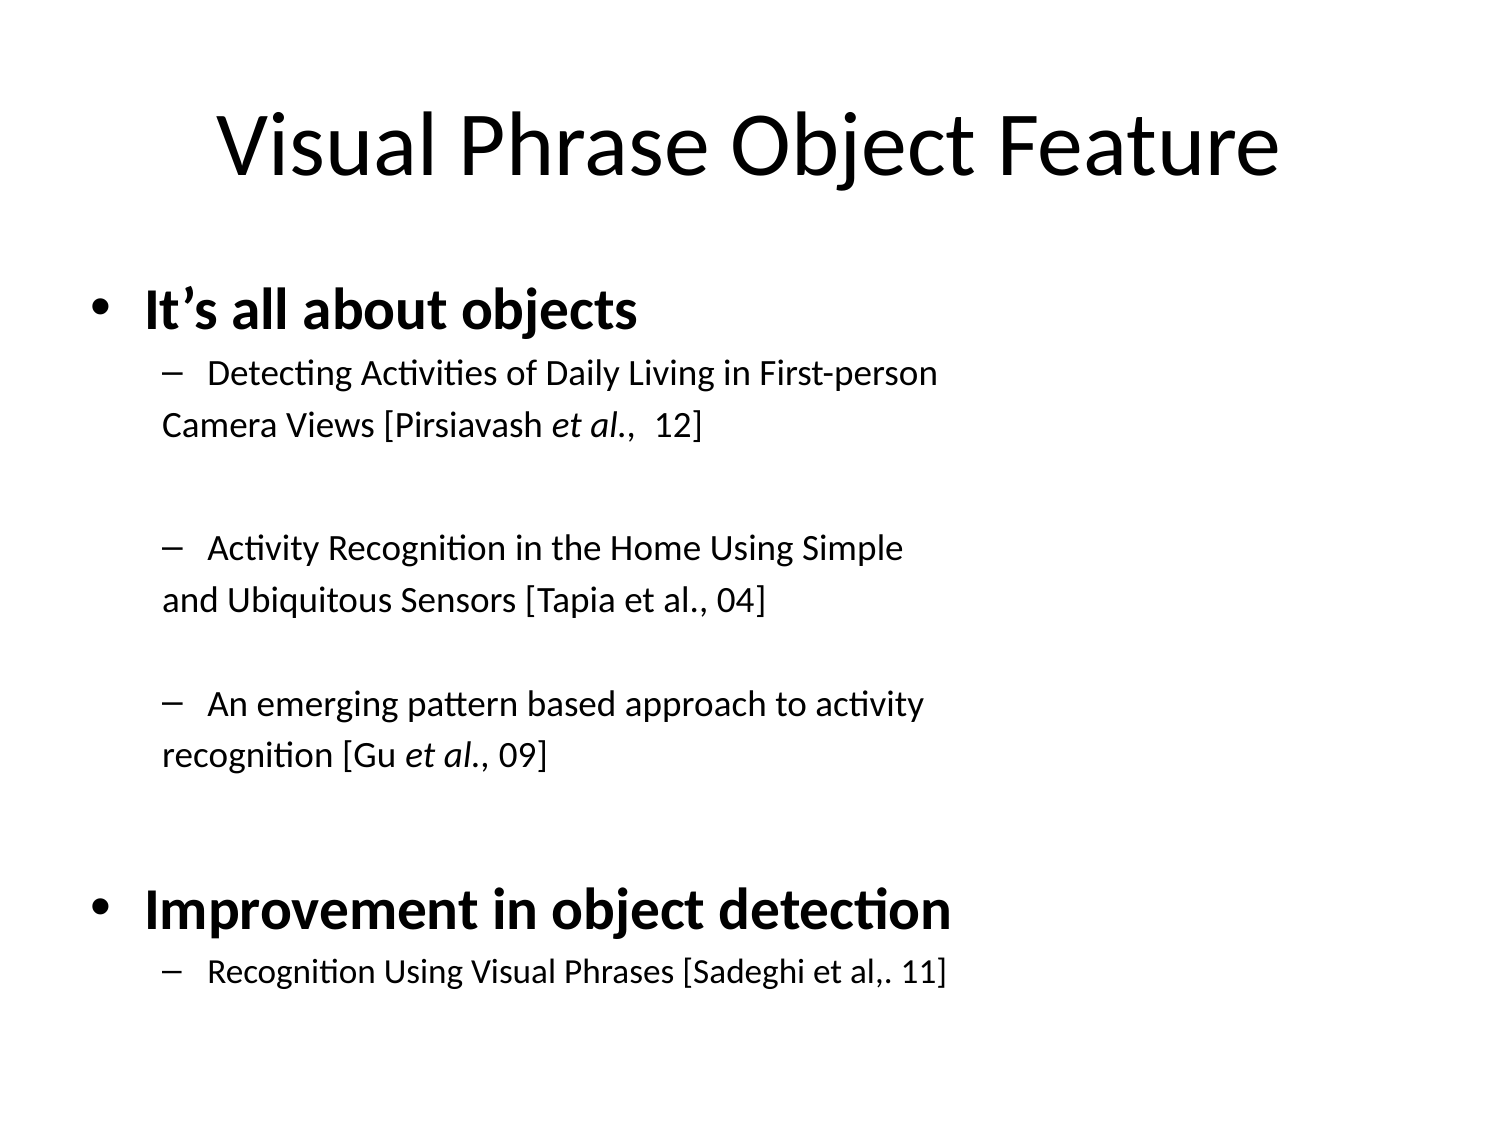

# Visual Phrase Object Feature
It’s all about objects
Detecting Activities of Daily Living in First-person
Camera Views [Pirsiavash et al.,  12]

Activity Recognition in the Home Using Simple
and Ubiquitous Sensors [Tapia et al., 04]

An emerging pattern based approach to activity
recognition [Gu et al., 09]

Improvement in object detection
Recognition Using Visual Phrases [Sadeghi et al,. 11]